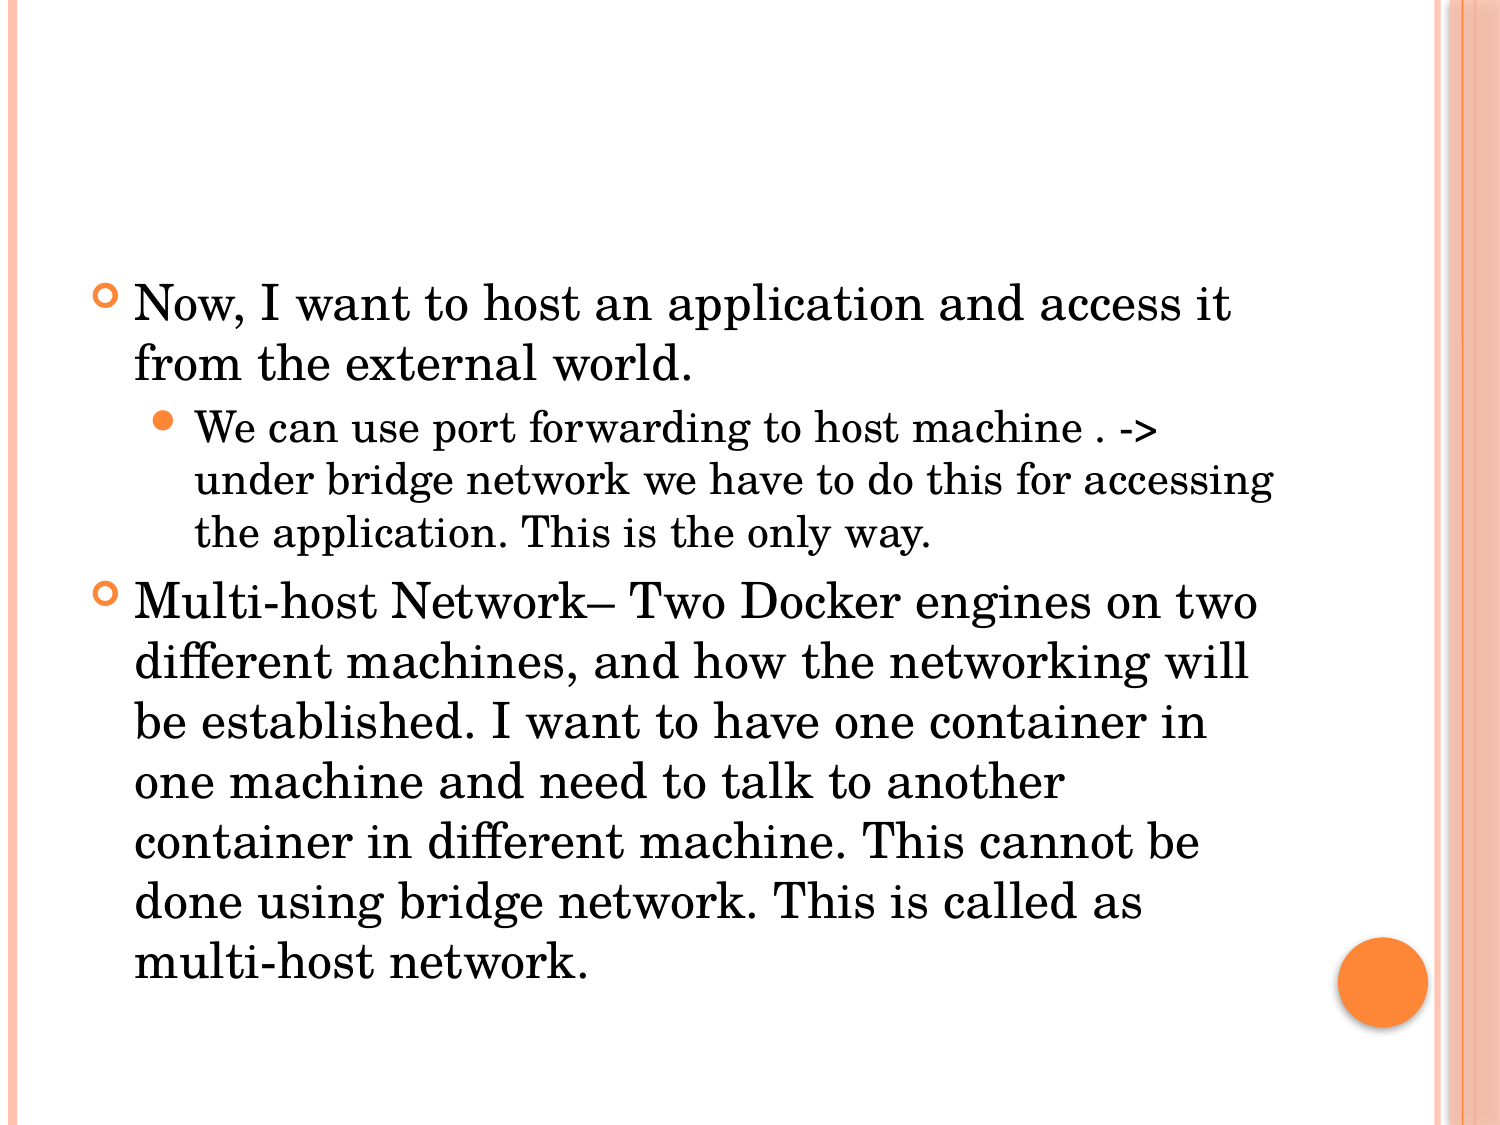

#
Now, I want to host an application and access it from the external world.
We can use port forwarding to host machine	. -> under bridge network we have to do this for accessing the application. This is the only way.
Multi-host Network– Two Docker engines on two different machines, and how the networking will be established. I want to have one container in one machine and need to talk to another container in different machine. This cannot be done using bridge network. This is called as multi-host network.